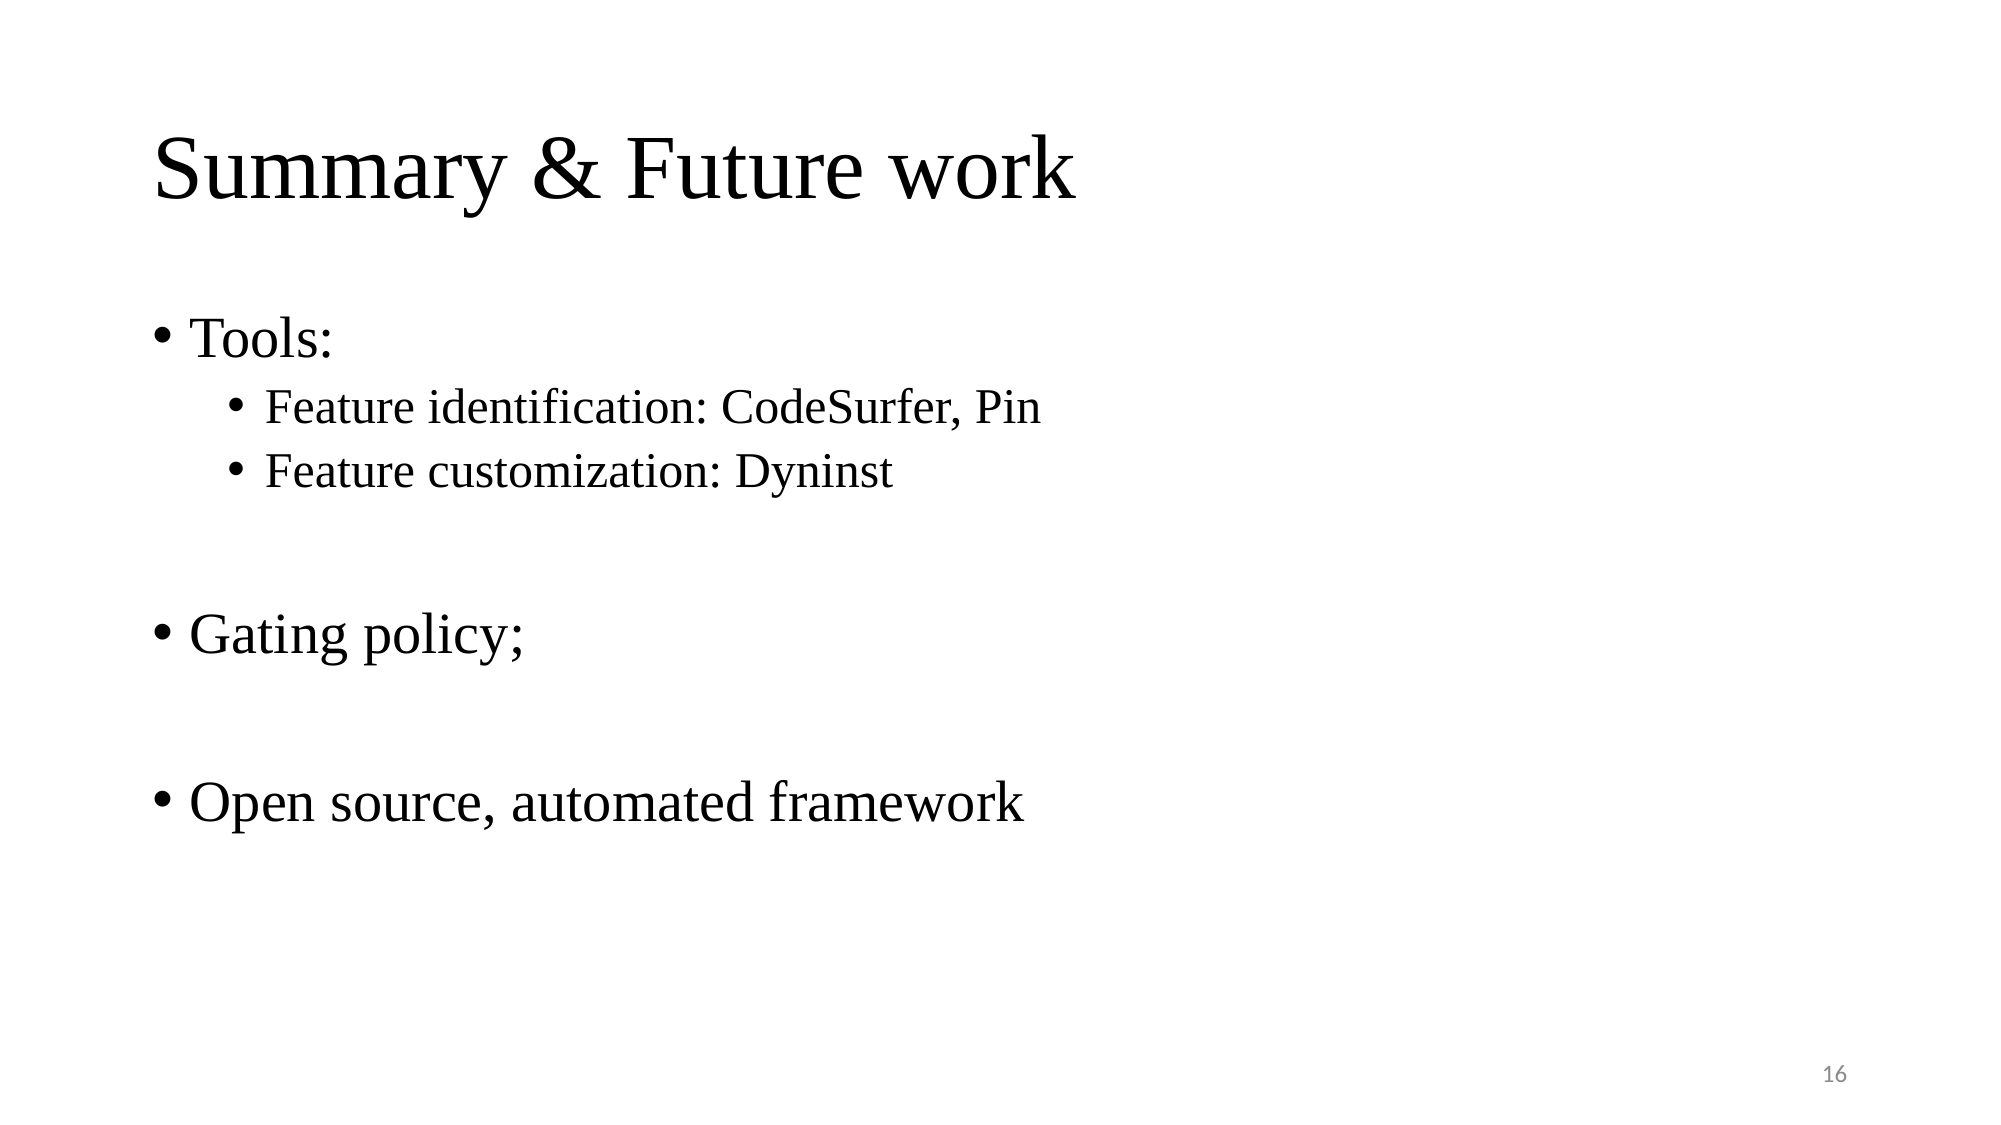

# Summary & Future work
Tools:
Feature identification: CodeSurfer, Pin
Feature customization: Dyninst

Gating policy;

Open source, automated framework

16